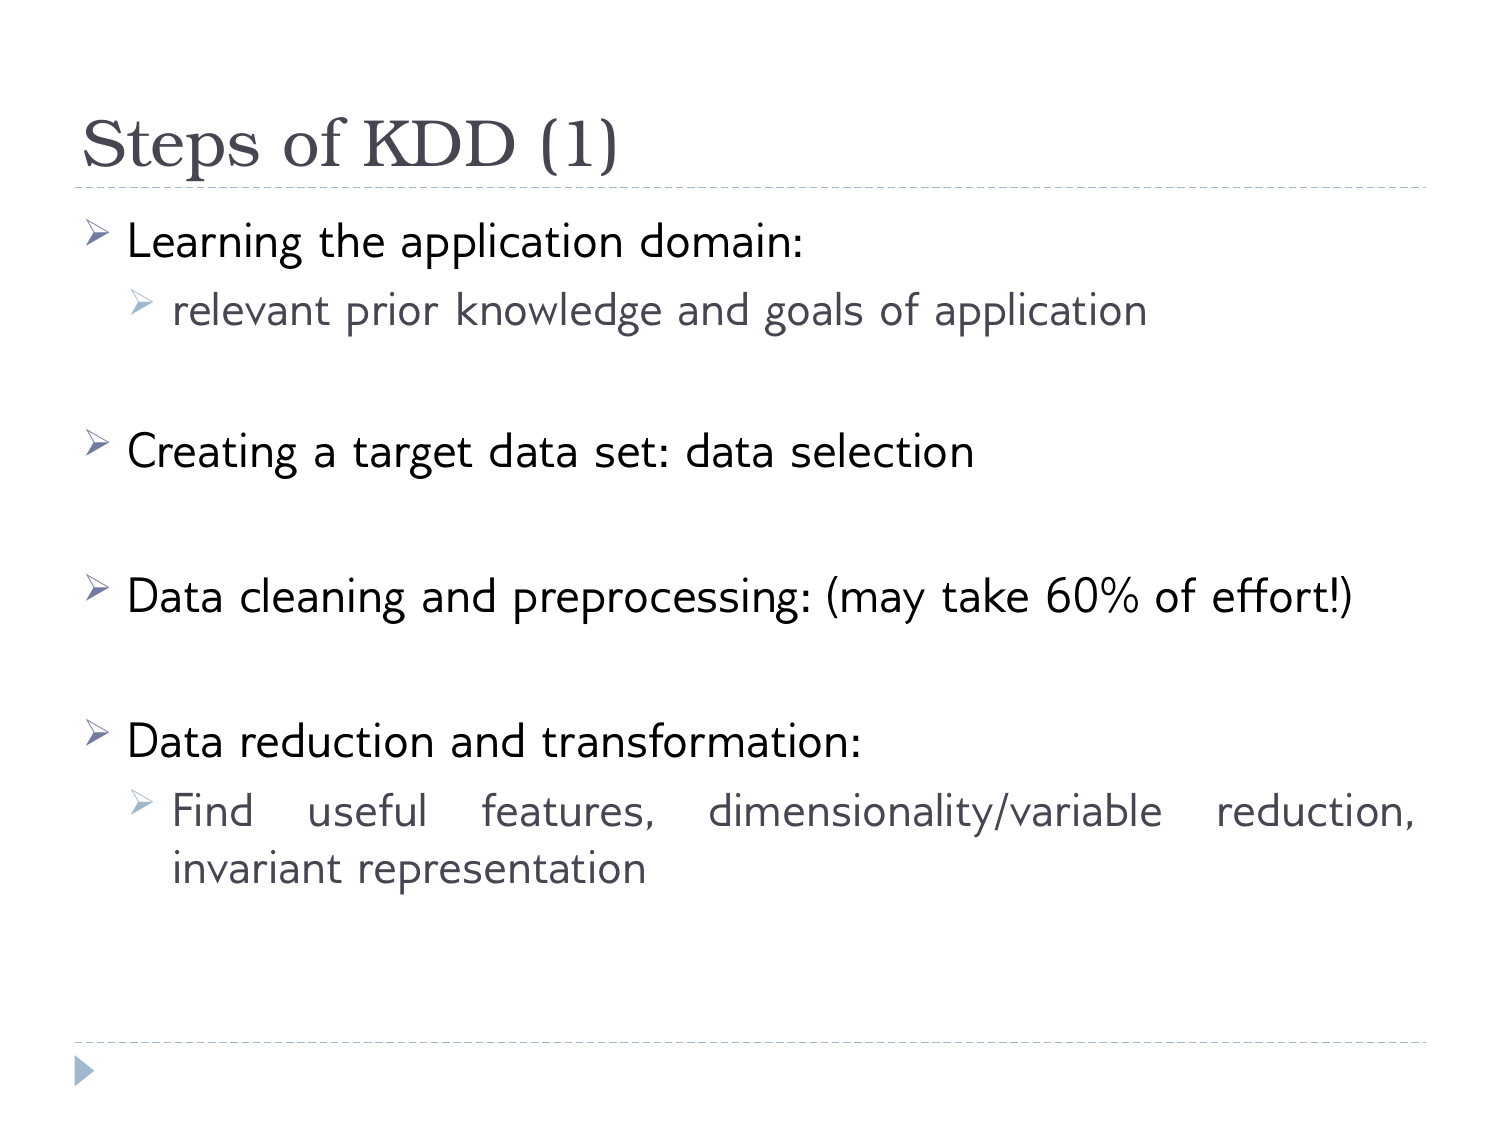

# Steps of KDD (1)
Learning the application domain:
relevant prior knowledge and goals of application

Creating a target data set: data selection

Data cleaning and preprocessing: (may take 60% of effort!)

Data reduction and transformation:
Find useful features, dimensionality/variable reduction, invariant representation